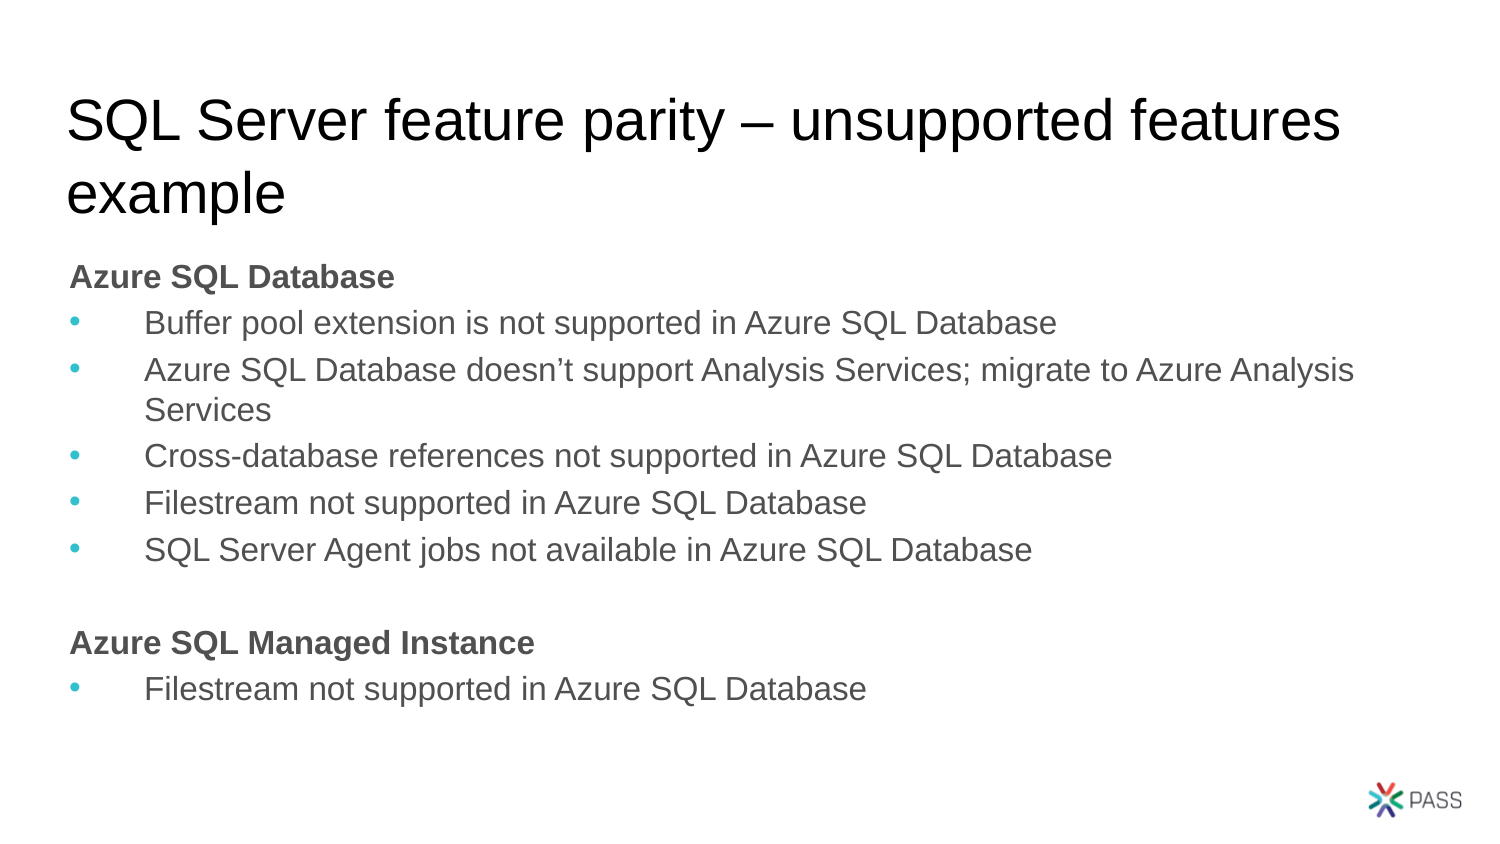

# SQL Server feature parity – unsupported features example
Azure SQL Database
Buffer pool extension is not supported in Azure SQL Database
Azure SQL Database doesn’t support Analysis Services; migrate to Azure Analysis Services
Cross-database references not supported in Azure SQL Database
Filestream not supported in Azure SQL Database
SQL Server Agent jobs not available in Azure SQL Database

Azure SQL Managed Instance
Filestream not supported in Azure SQL Database